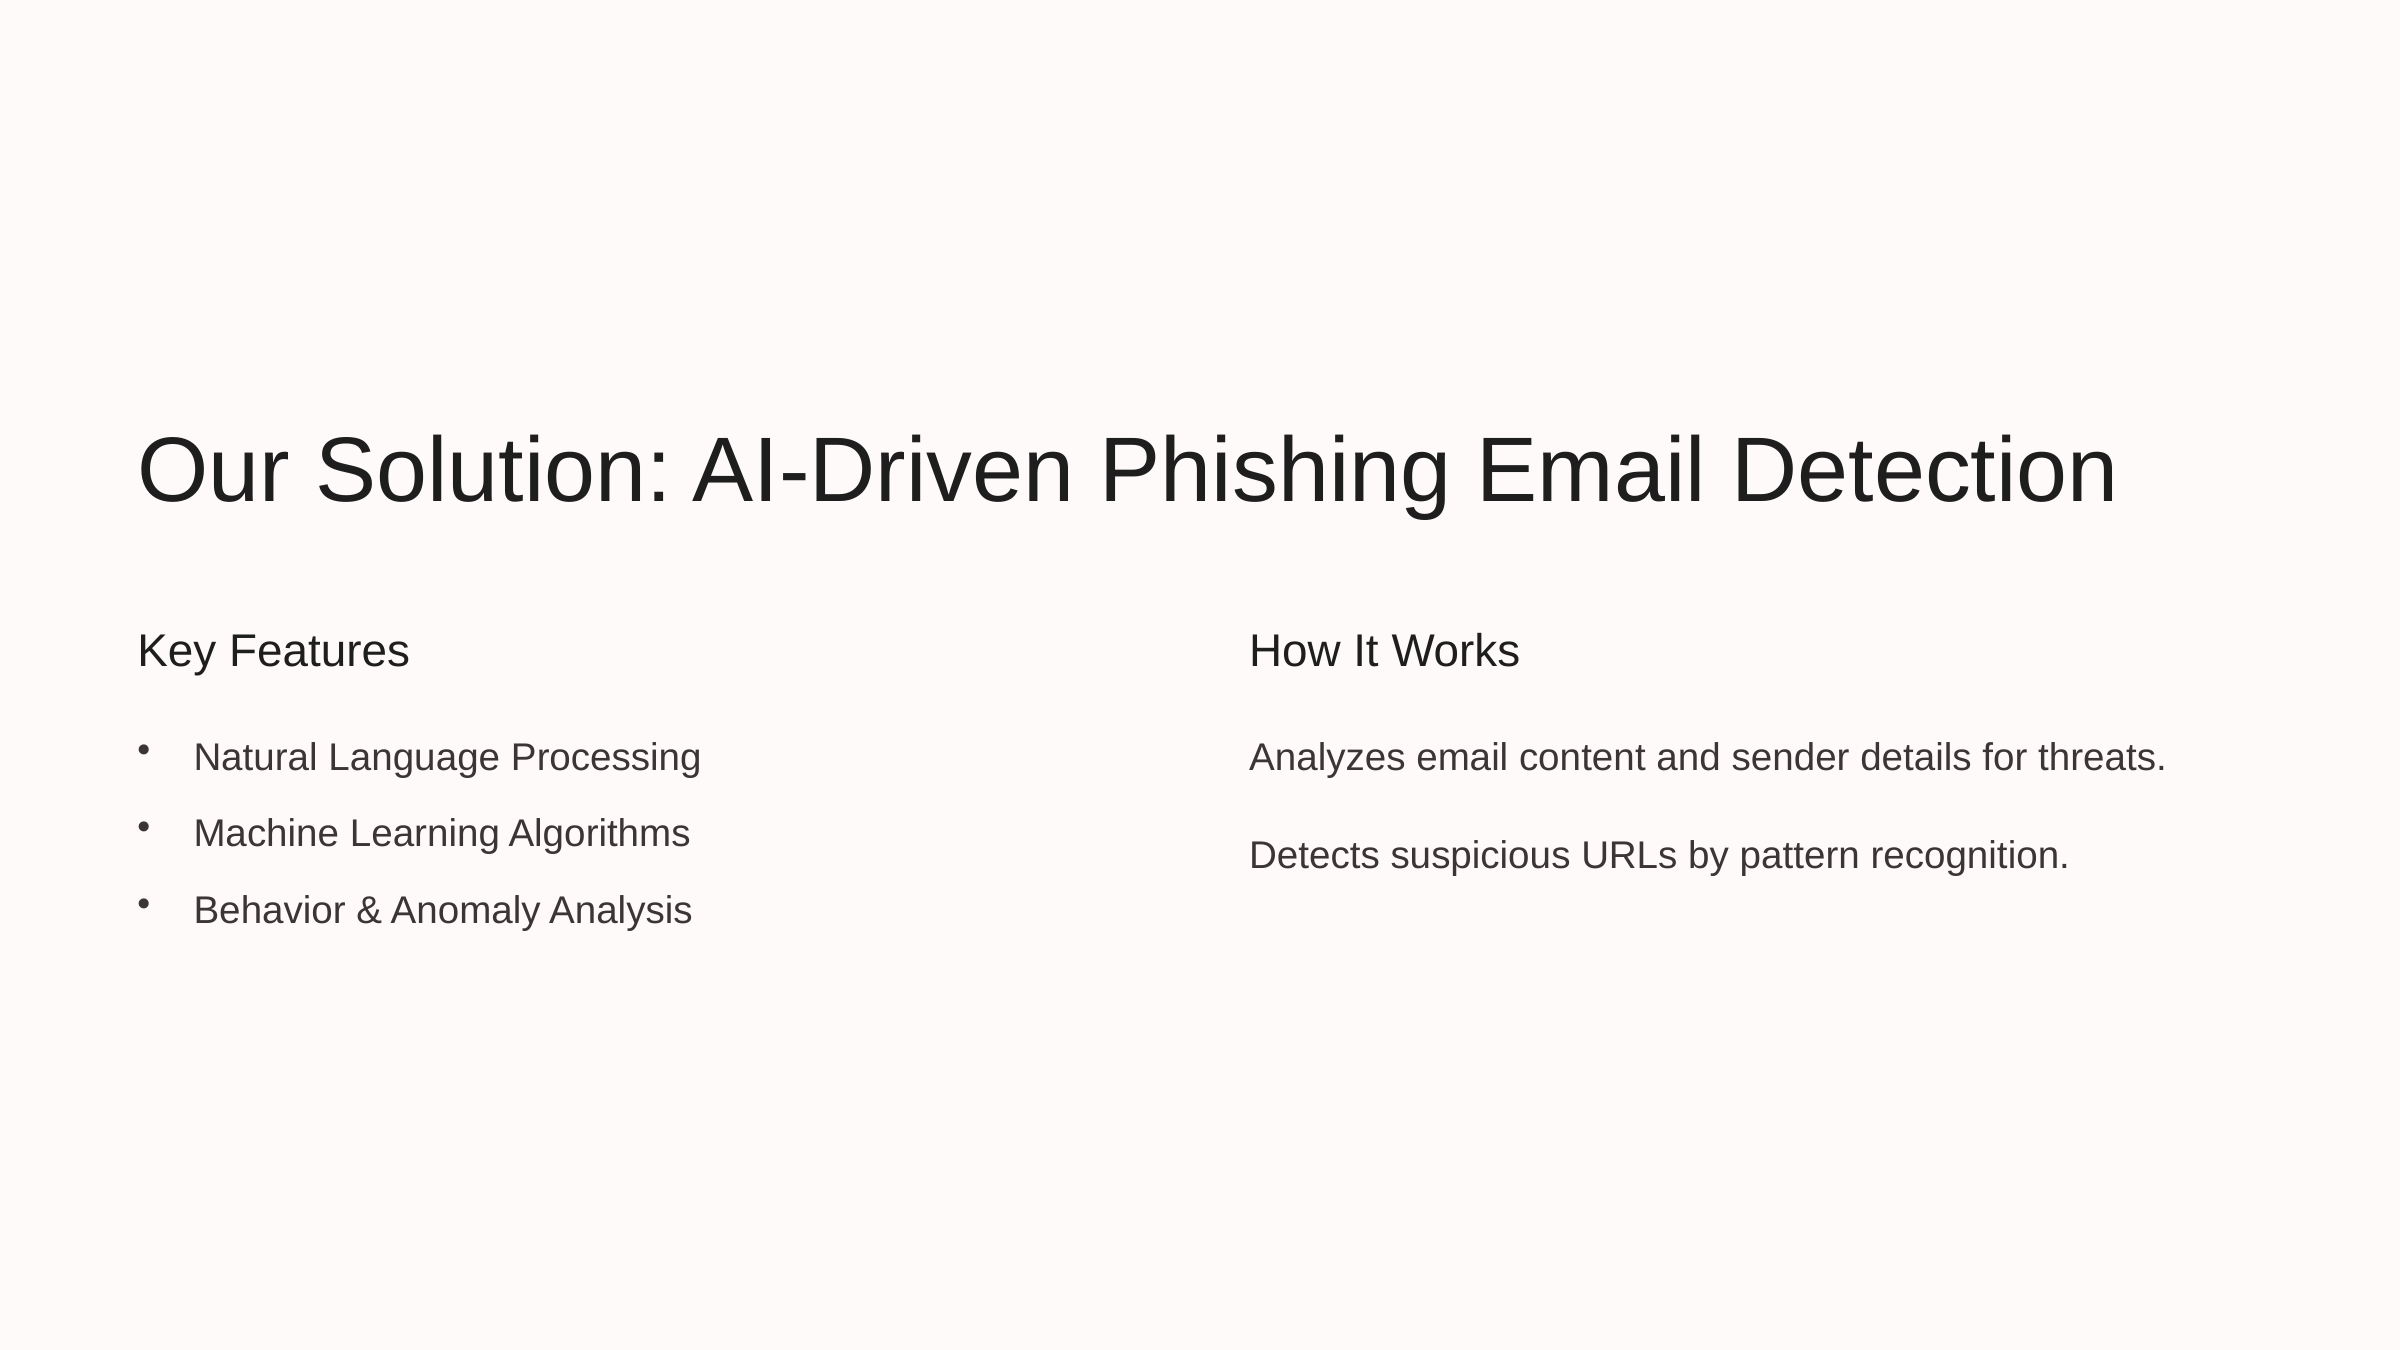

Our Solution: AI-Driven Phishing Email Detection
Key Features
How It Works
Natural Language Processing
Analyzes email content and sender details for threats.
Machine Learning Algorithms
Detects suspicious URLs by pattern recognition.
Behavior & Anomaly Analysis